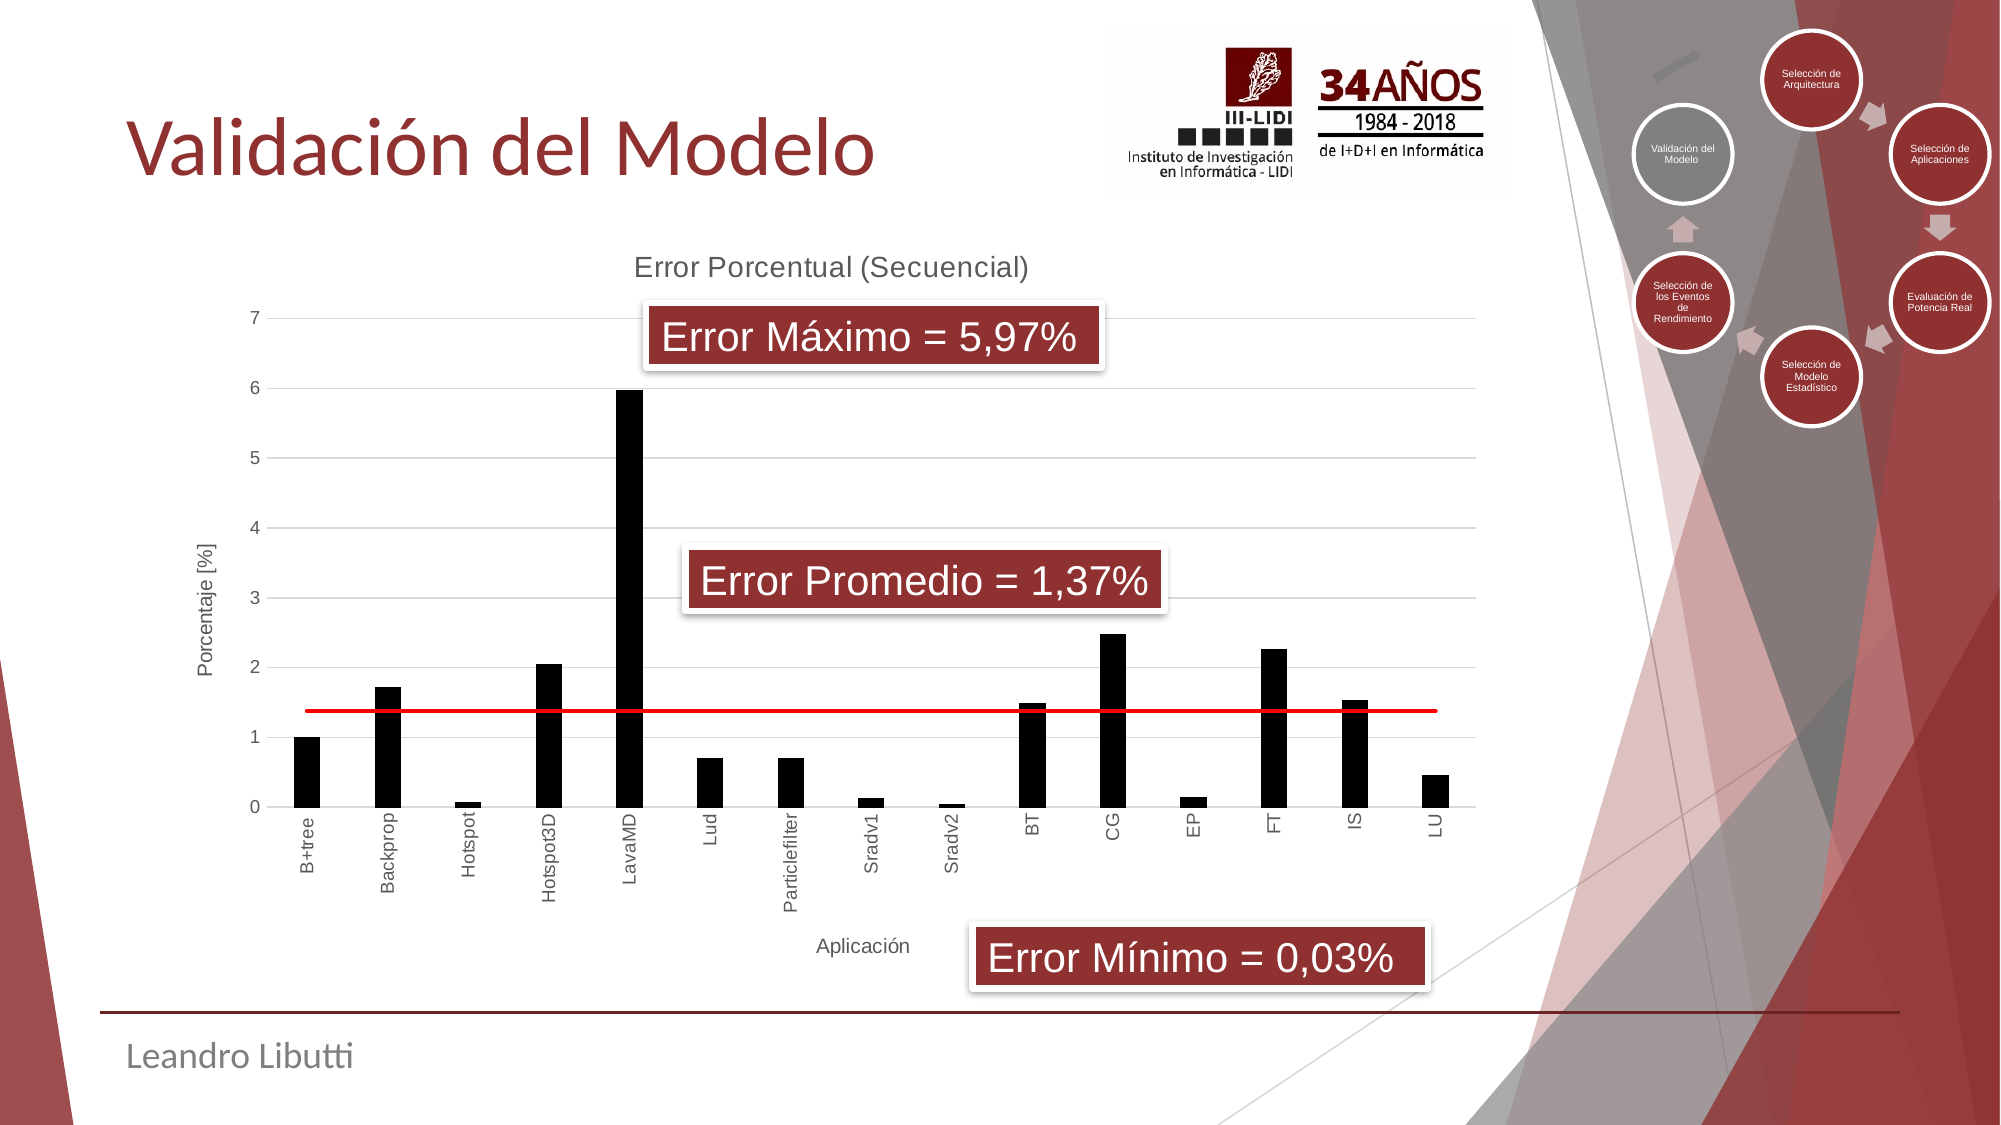

Selección de Arquitectura

Selección de Aplicaciones

Evaluación de Potencia Real

Selección de Modelo Estadístico

Selección de los Eventos de Rendimiento

Validación del Modelo

# Validación del Modelo

### Chart: Error Porcentual (Secuencial)

| Category |  |  |
|---|---|---|
| B+tree  | 1.0000245728554193 | 1.3777867091016296 |
| Backprop | 1.7198688192160887 | 1.3777867091016296 |
| Hotspot | 0.06115559642697134 | 1.3777867091016296 |
| Hotspot3D | 2.038935043594919 | 1.3777867091016296 |
| LavaMD | 5.972098195481393 | 1.3777867091016296 |
| Lud | 0.704060779670032 | 1.3777867091016296 |
| Particlefilter | 0.6917672623829453 | 1.3777867091016296 |
| Sradv1 | 0.12540290952059432 | 1.3777867091016296 |
| Sradv2 | 0.03353648953447012 | 1.3777867091016296 |
| BT | 1.4824155718549508 | 1.3777867091016296 |
| CG | 2.4677625308492583 | 1.3777867091016296 |
| EP | 0.1326902206651255 | 1.3777867091016296 |
| FT | 2.255057319133018 | 1.3777867091016296 |
| IS | 1.5282740011369875 | 1.3777867091016296 |
| LU | 0.4537513242022641 | 1.3777867091016296 |
Error Máximo = 5,97%
Error Promedio = 1,37%
Error Mínimo = 0,03%
Leandro Libutti